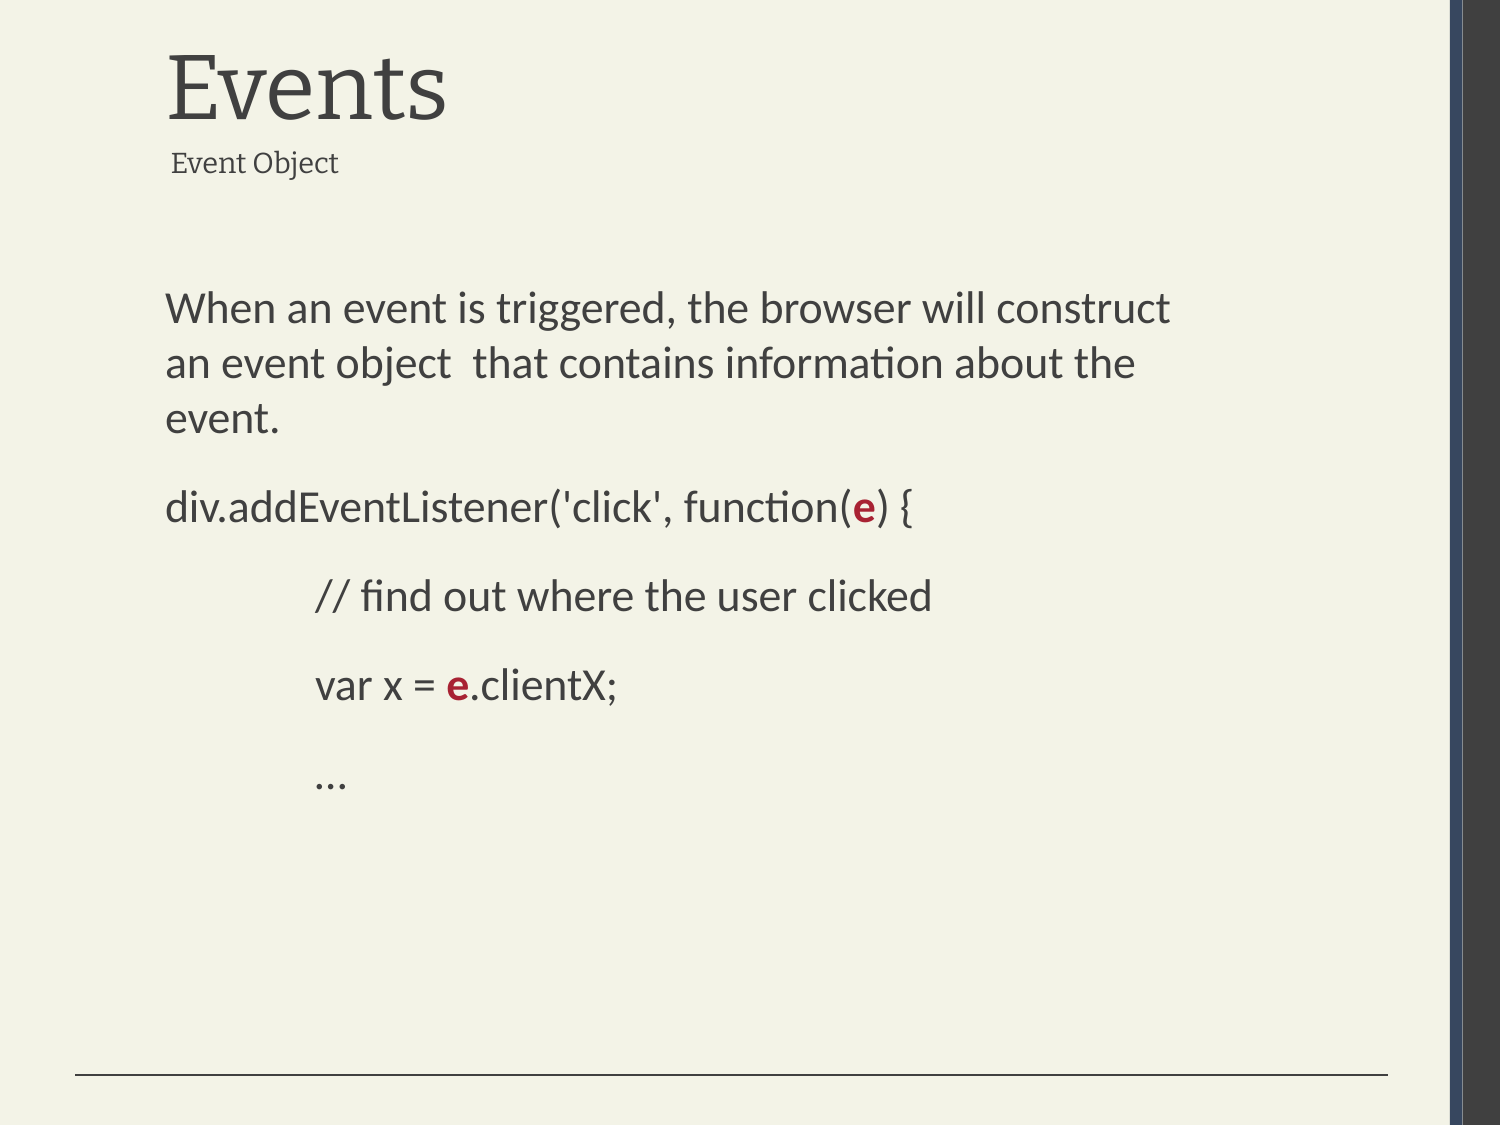

# Events
 Event Object
When an event is triggered, the browser will construct an event object  that contains information about the event.
div.addEventListener('click', function(e) {
	// find out where the user clicked
	var x = e.clientX;
	…